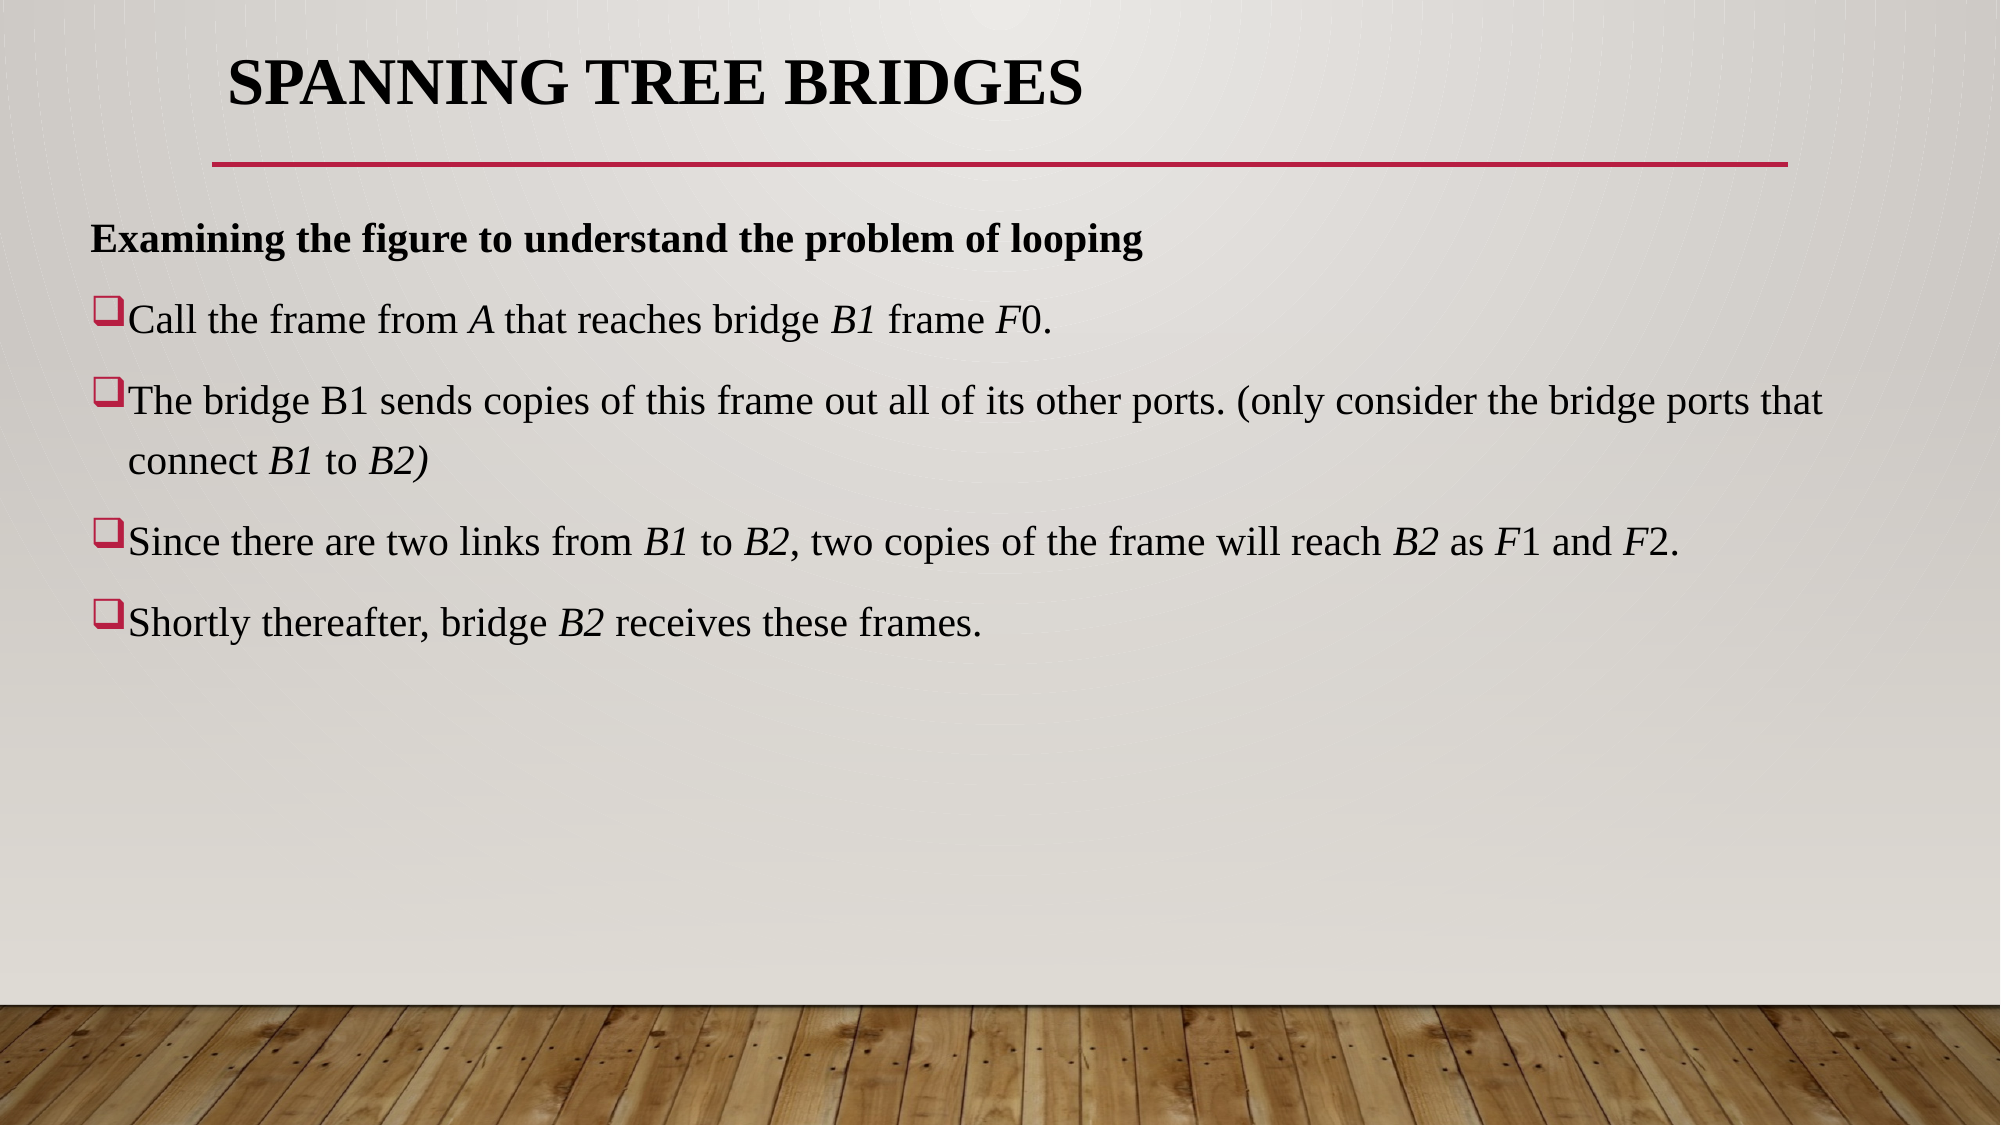

# SPANNING TREE BRIDGES
Examining the figure to understand the problem of looping
Call the frame from A that reaches bridge B1 frame F0.
The bridge B1 sends copies of this frame out all of its other ports. (only consider the bridge ports that connect B1 to B2)
Since there are two links from B1 to B2, two copies of the frame will reach B2 as F1 and F2.
Shortly thereafter, bridge B2 receives these frames.